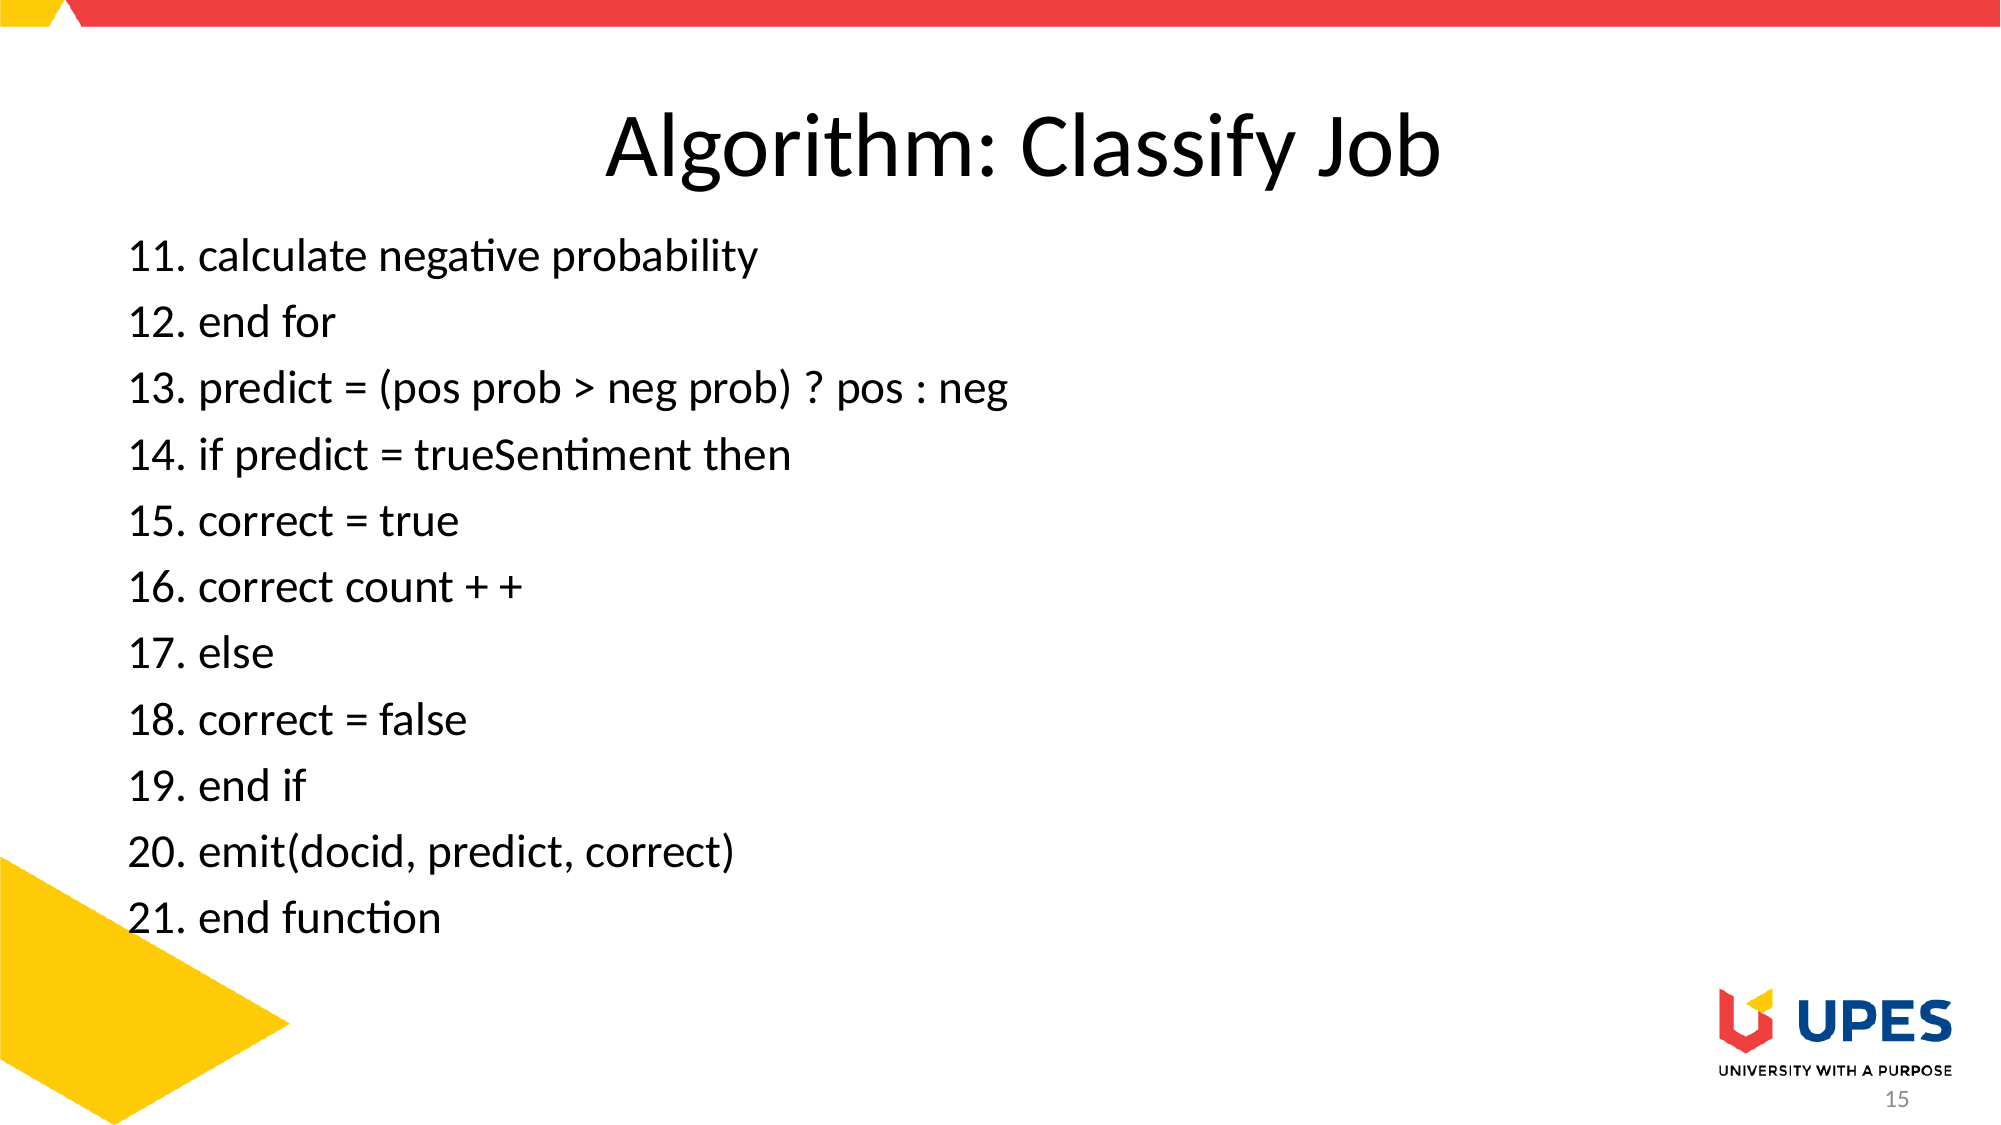

# Algorithm: Classify Job
11. calculate negative probability
12. end for
13. predict = (pos prob > neg prob) ? pos : neg
14. if predict = trueSentiment then
15. correct = true
16. correct count + +
17. else
18. correct = false
19. end if
20. emit(docid, predict, correct)
21. end function